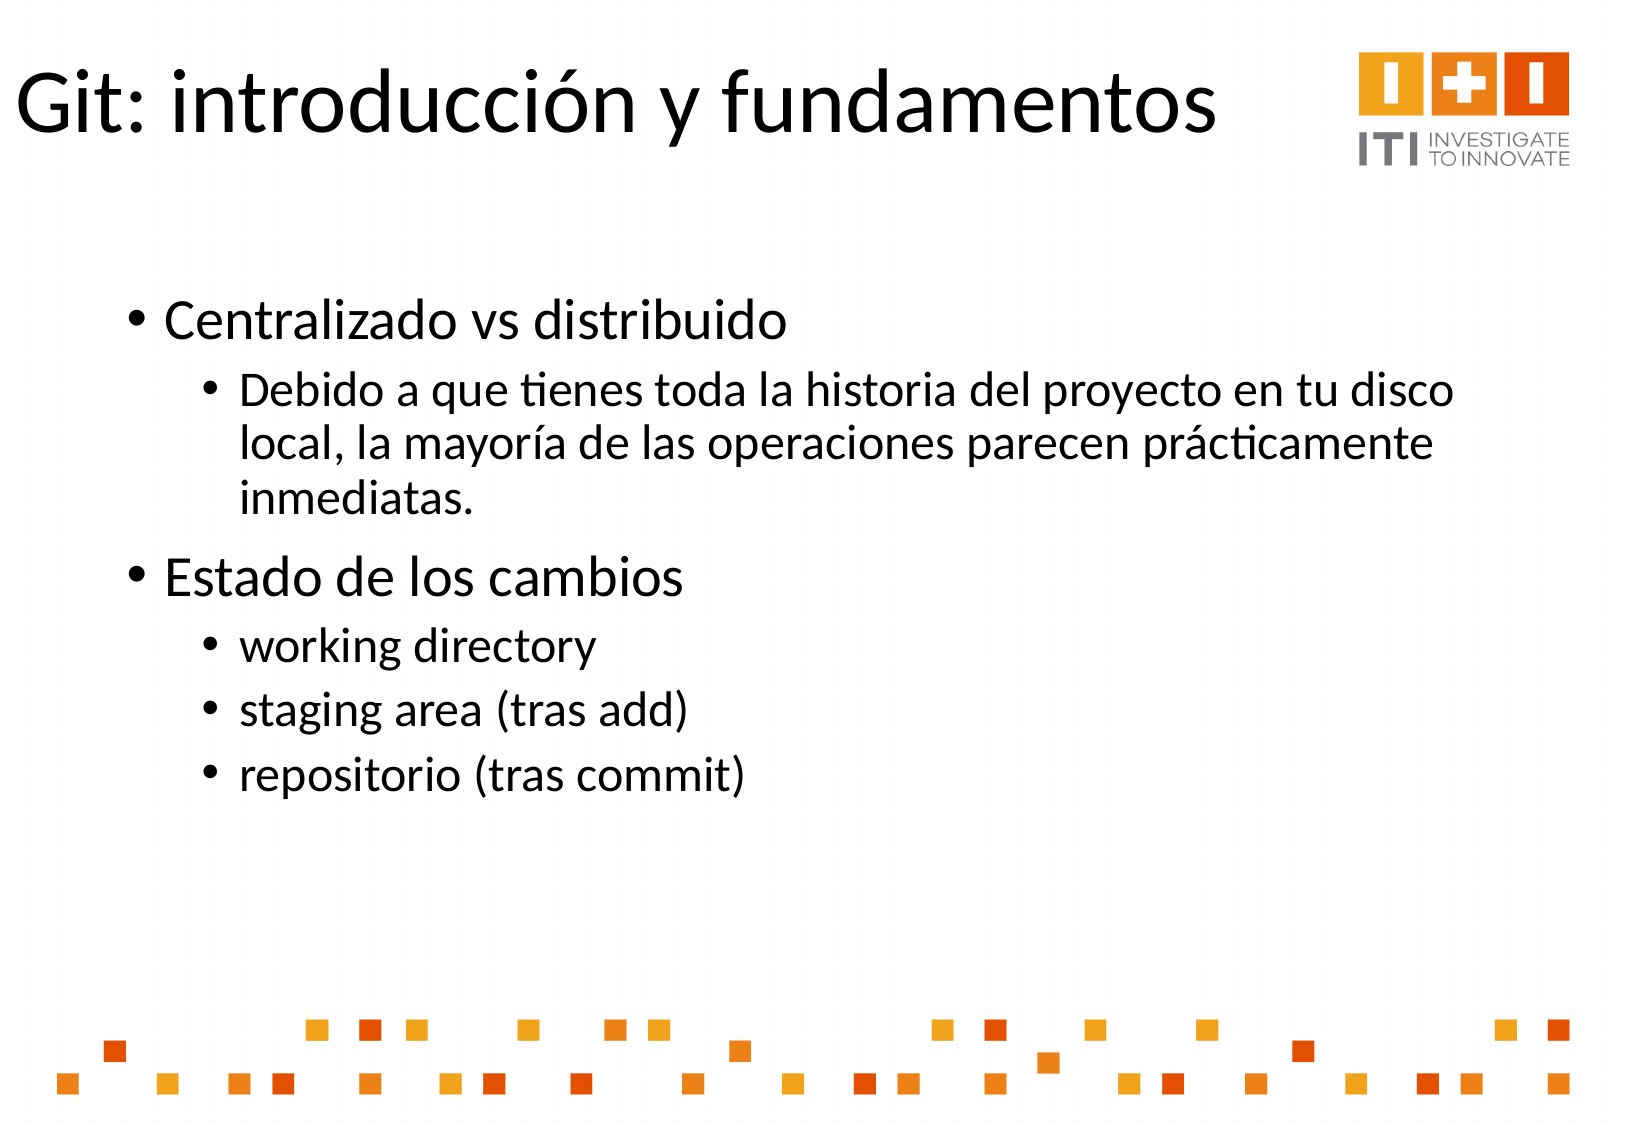

# Git: introducción y fundamentos

Centralizado vs distribuido
Debido a que tienes toda la historia del proyecto en tu disco local, la mayoría de las operaciones parecen prácticamente inmediatas.
Estado de los cambios
working directory
staging area (tras add)
repositorio (tras commit)